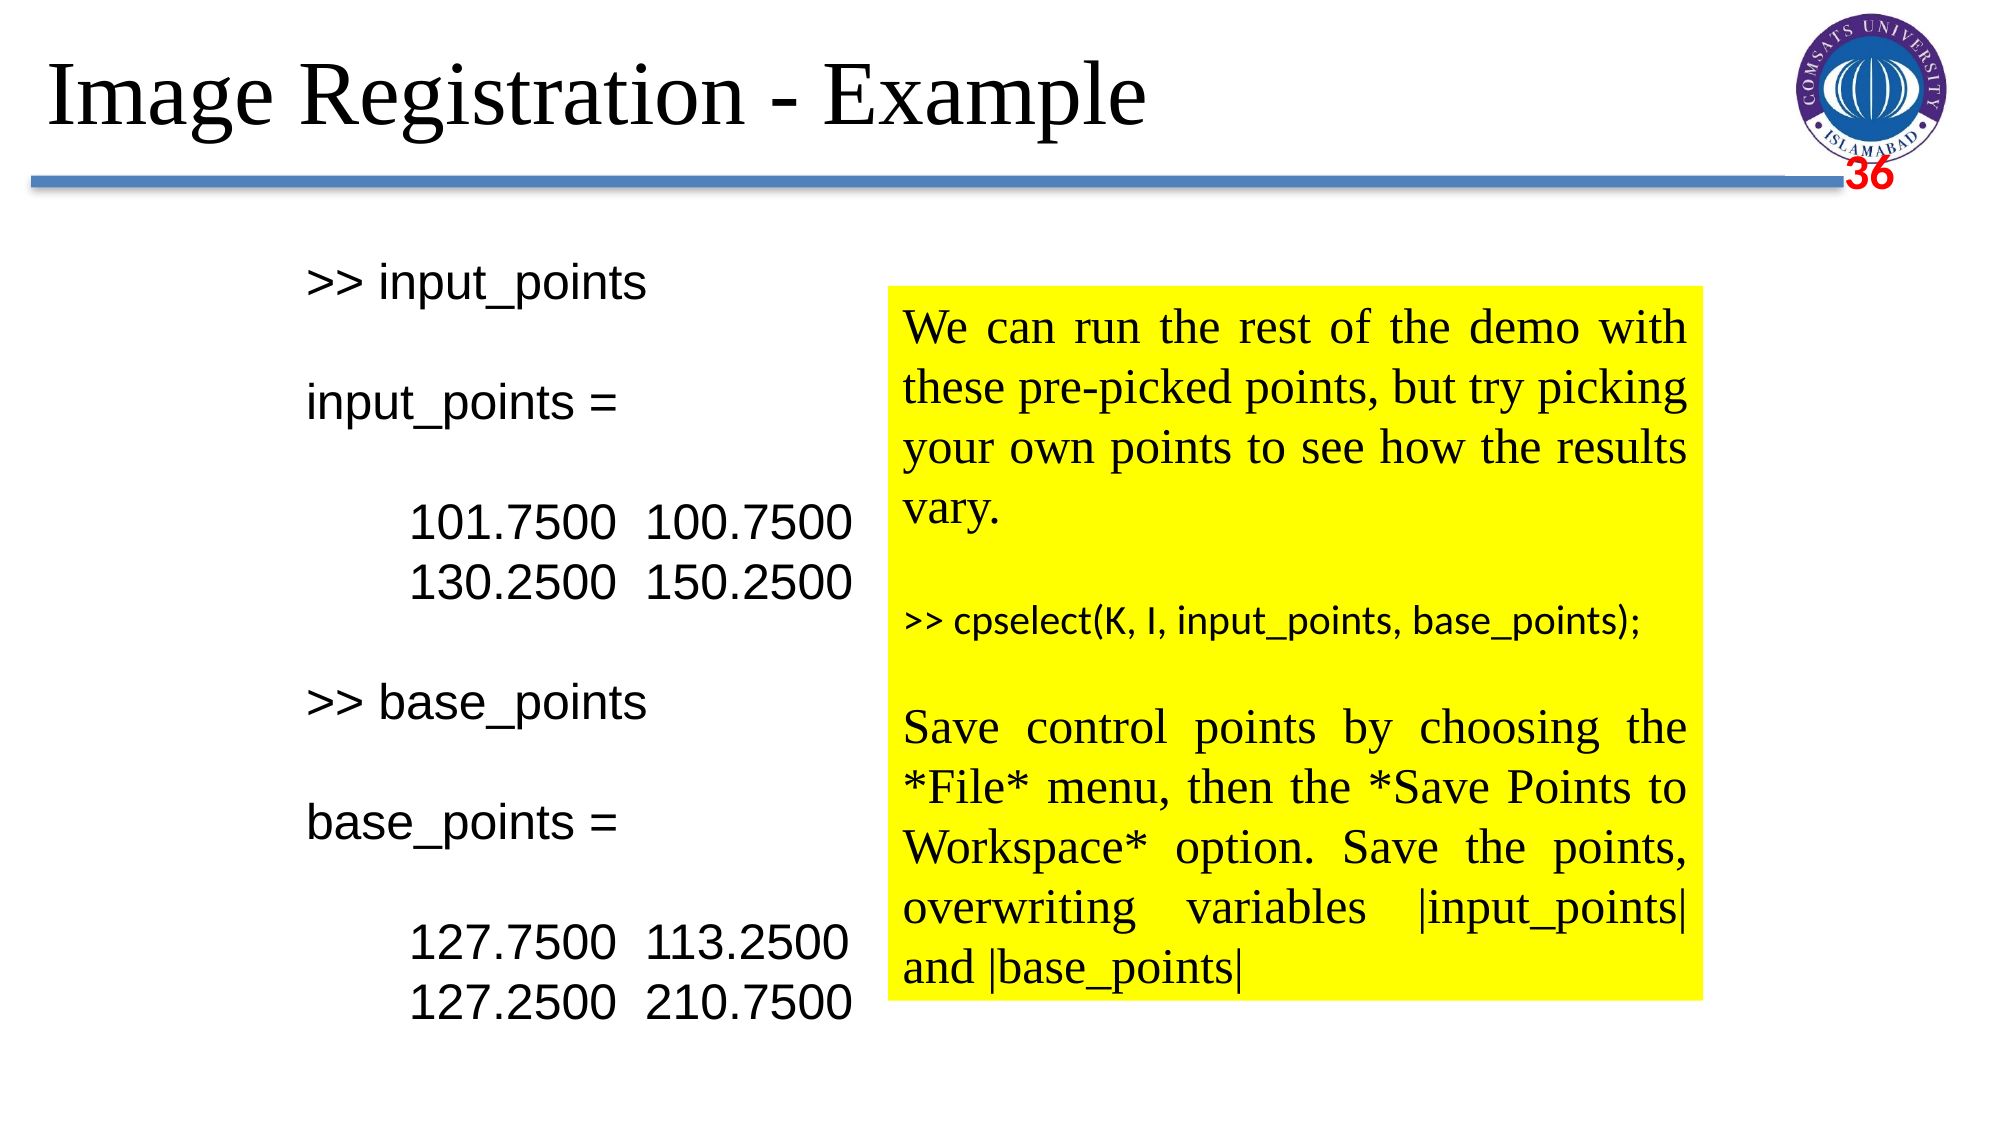

# Image Registration - Example
>> input_points

input_points =

  101.7500  100.7500
  130.2500  150.2500

>> base_points

base_points =

  127.7500  113.2500
  127.2500  210.7500
We can run the rest of the demo with these pre-picked points, but try picking your own points to see how the results vary.

>> cpselect(K, I, input_points, base_points);

Save control points by choosing the *File* menu, then the *Save Points to Workspace* option. Save the points, overwriting variables |input_points| and |base_points|